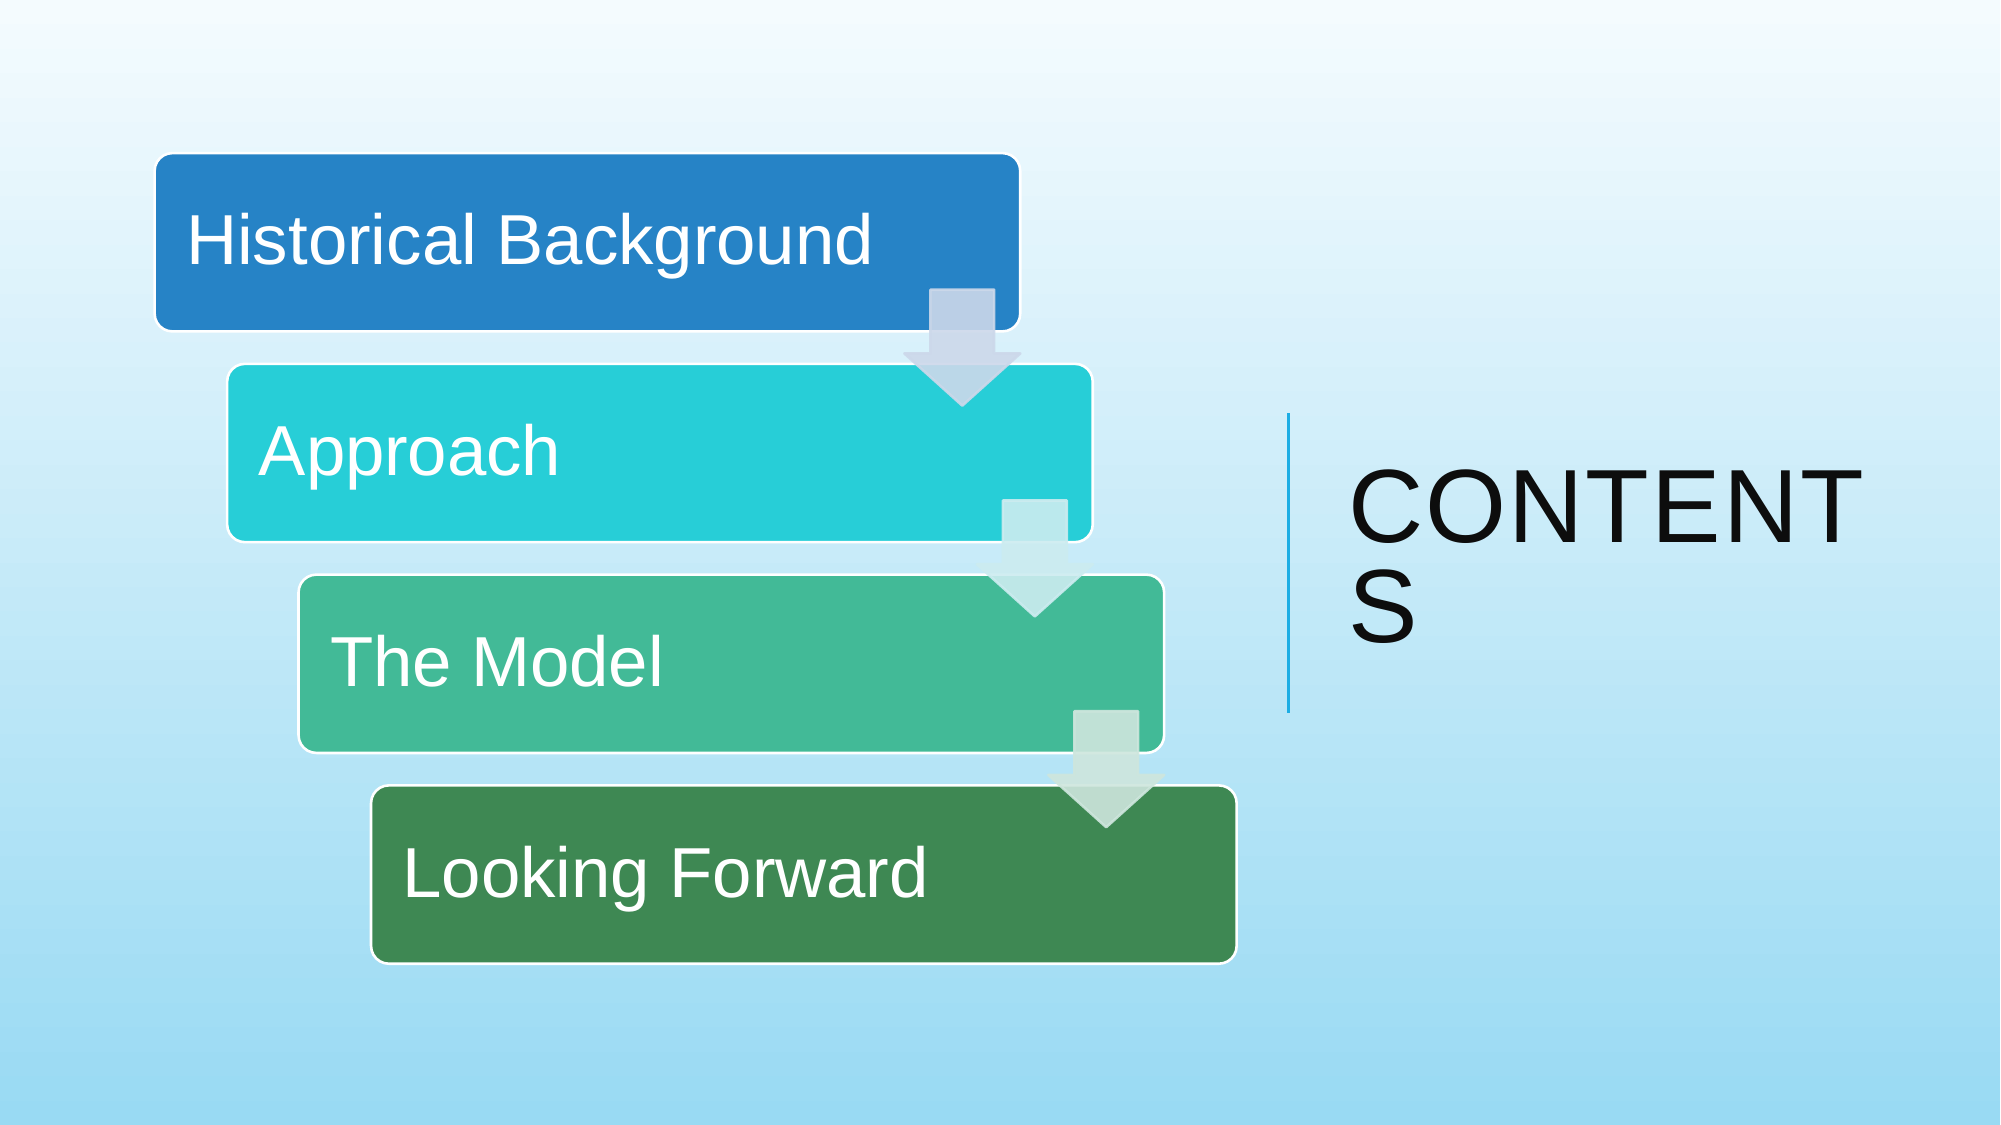

# Contents
Historical Background
Approach
The Model
Looking Forward